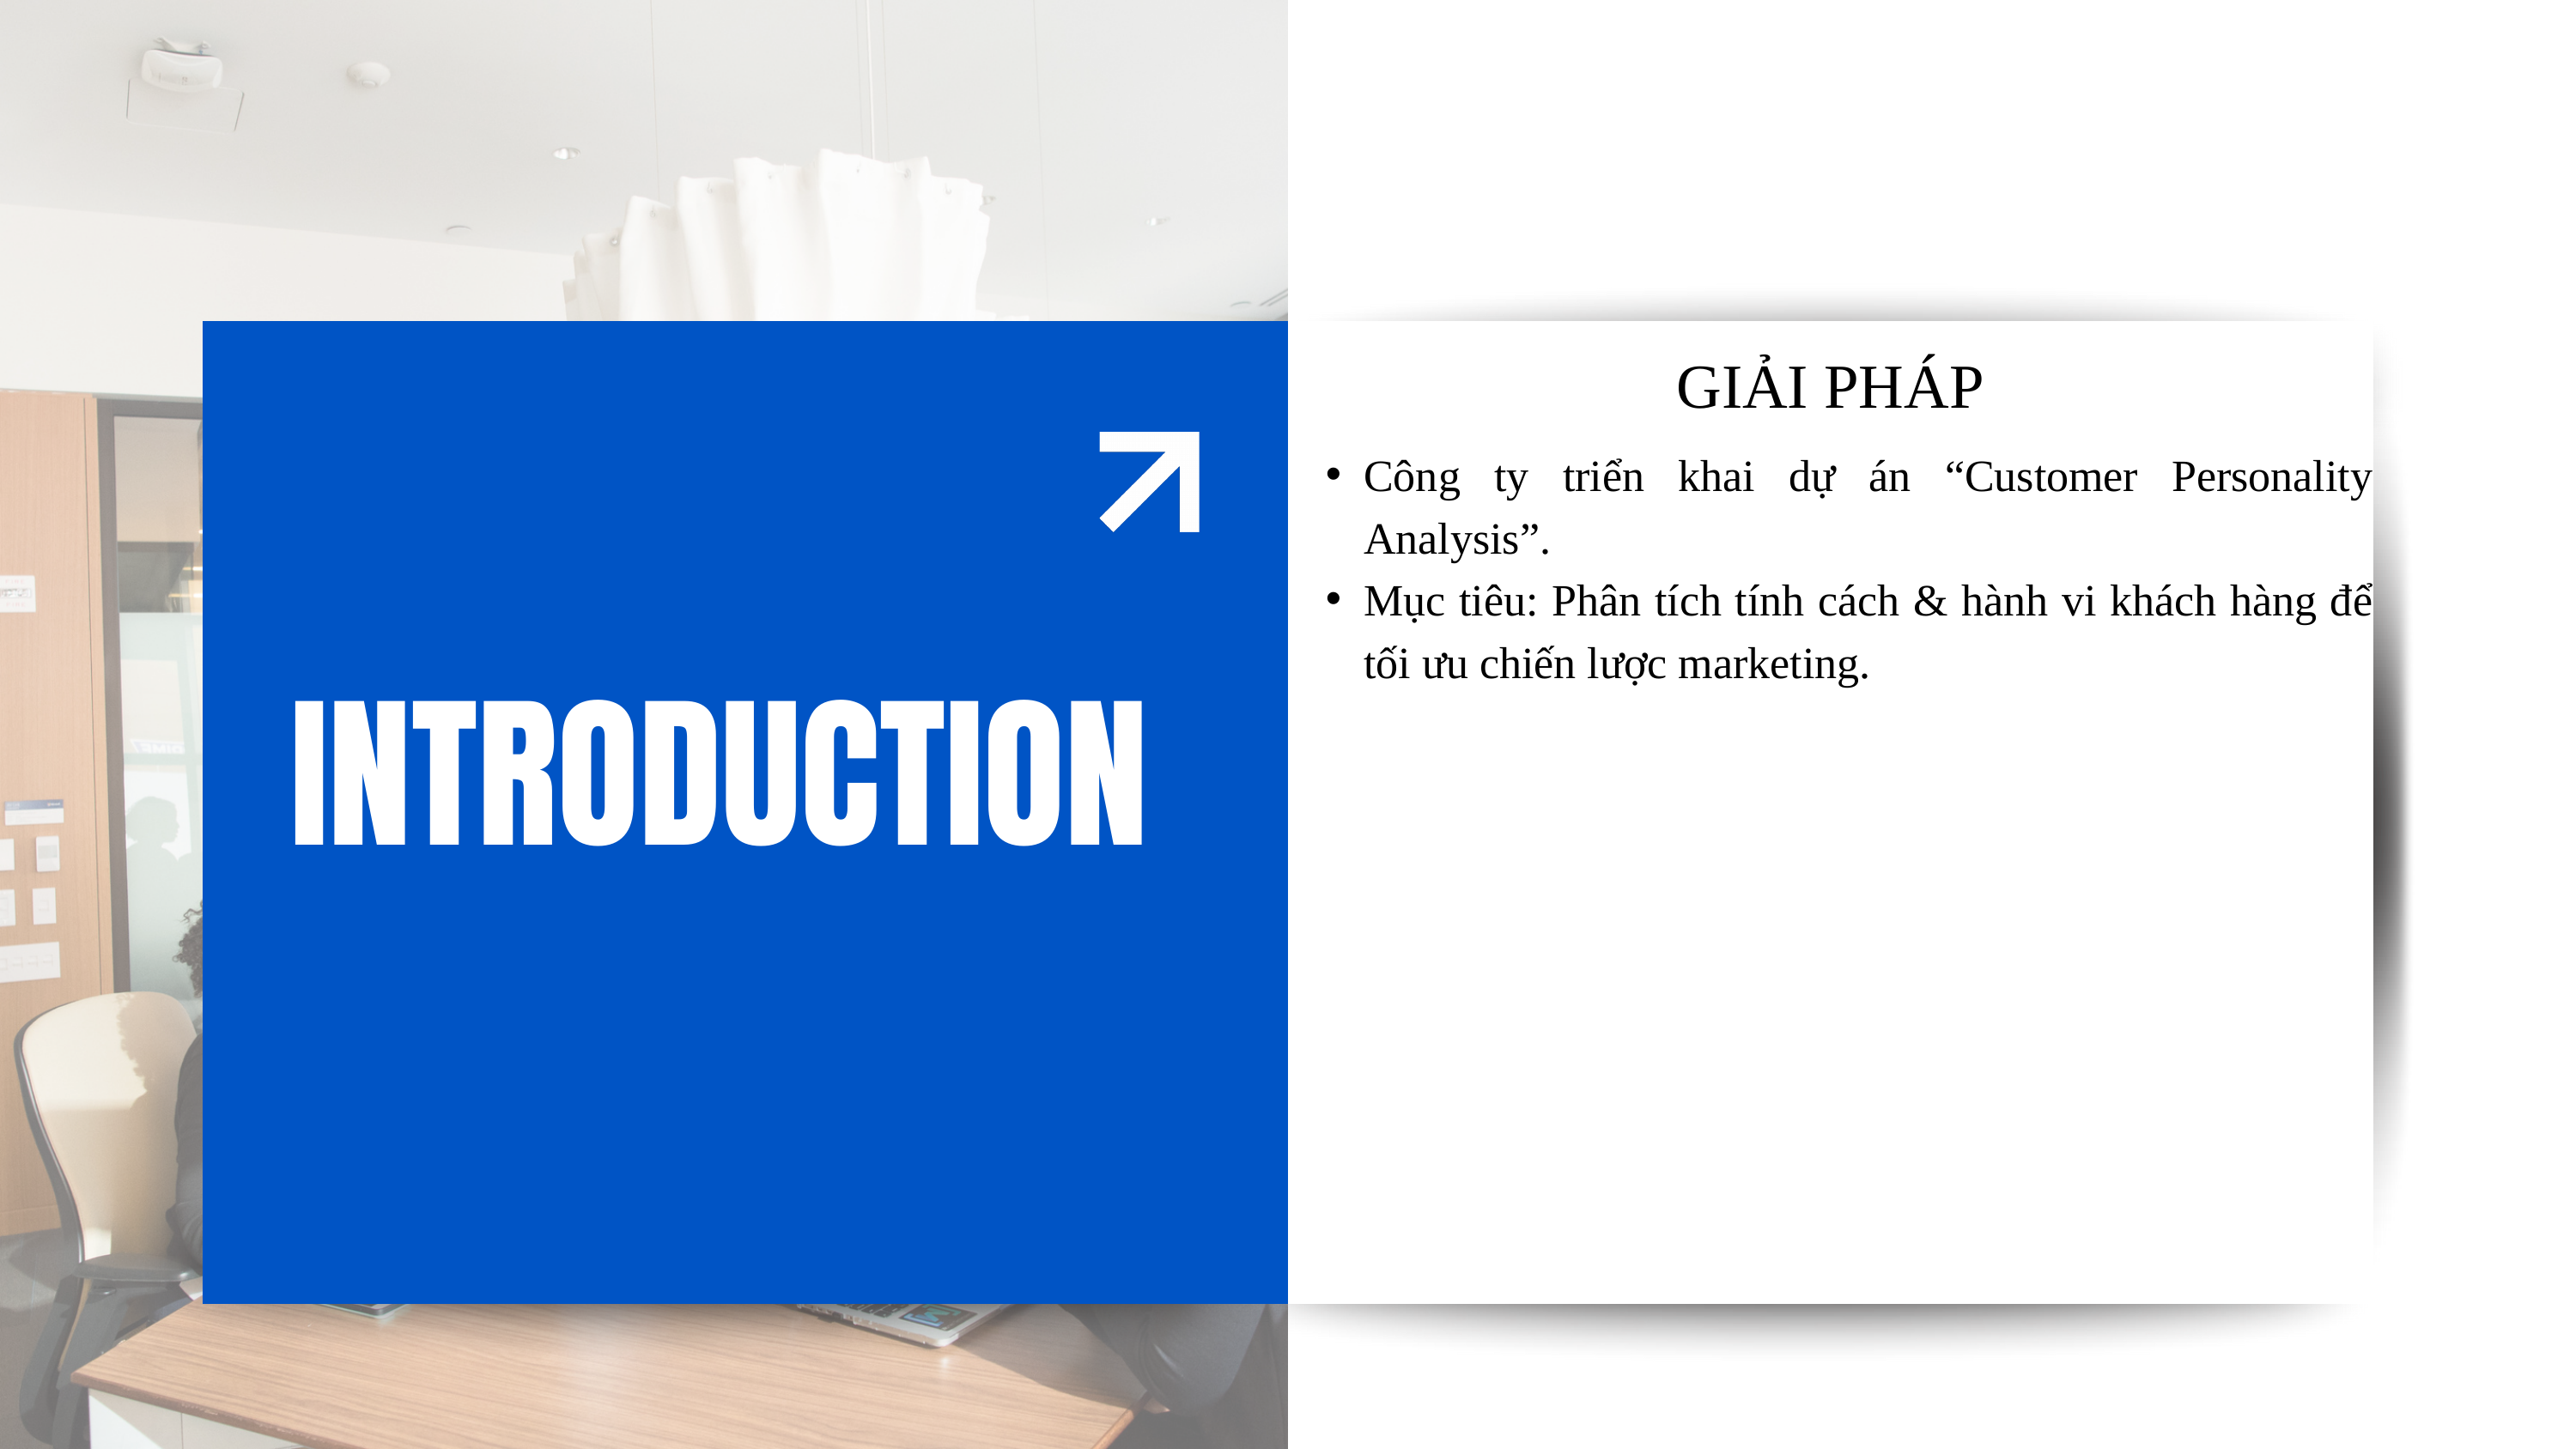

GIẢI PHÁP

Công ty triển khai dự án “Customer Personality Analysis”.
Mục tiêu: Phân tích tính cách & hành vi khách hàng để tối ưu chiến lược marketing.
INTRODUCTION